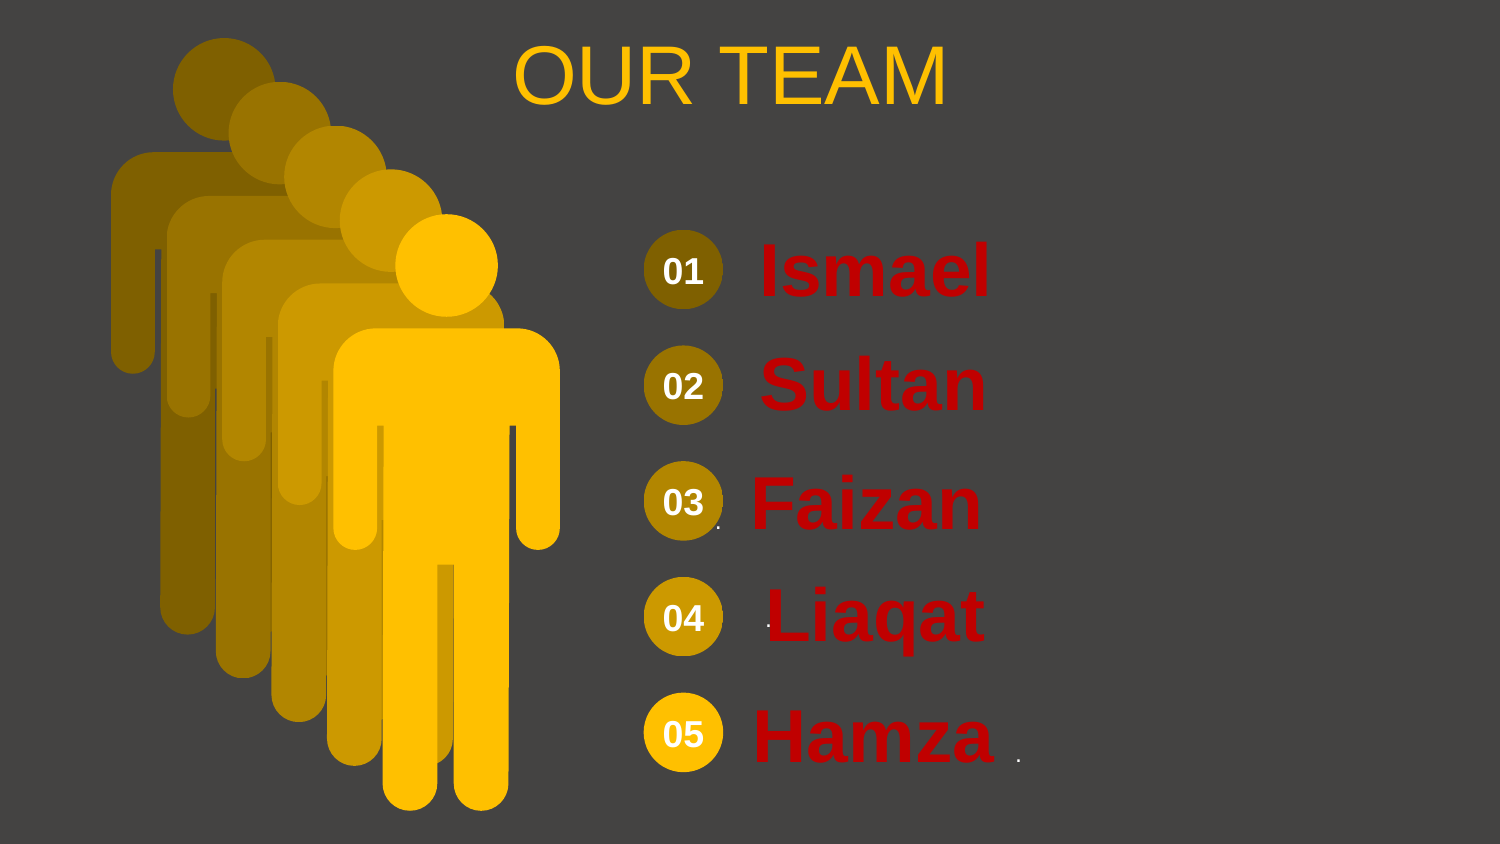

# OUR TEAM

Ismael

01
Sultan

02

.    Faizan

03
Liaqat
.

04

Hamza .

05